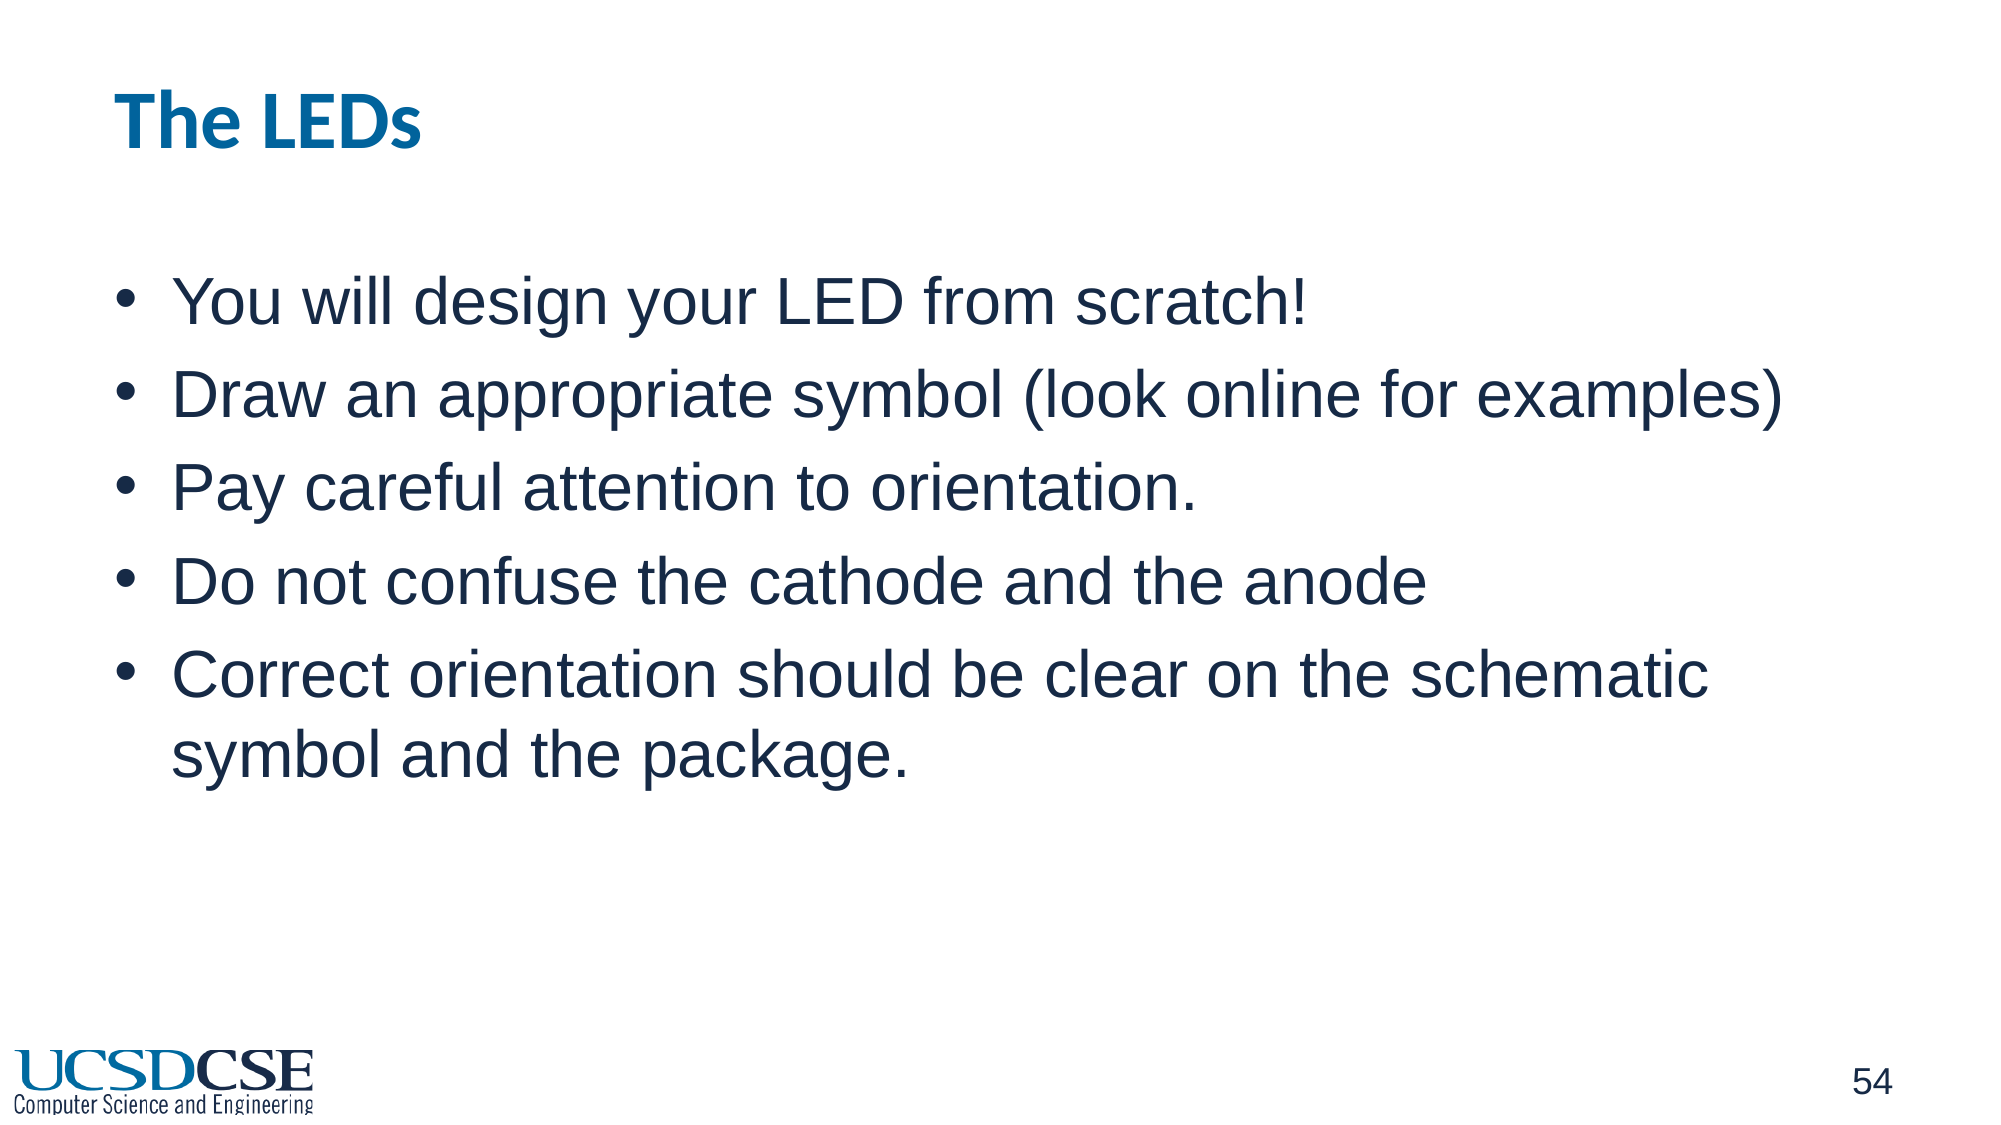

# The LEDs
You will design your LED from scratch!
Draw an appropriate symbol (look online for examples)
Pay careful attention to orientation.
Do not confuse the cathode and the anode
Correct orientation should be clear on the schematic symbol and the package.